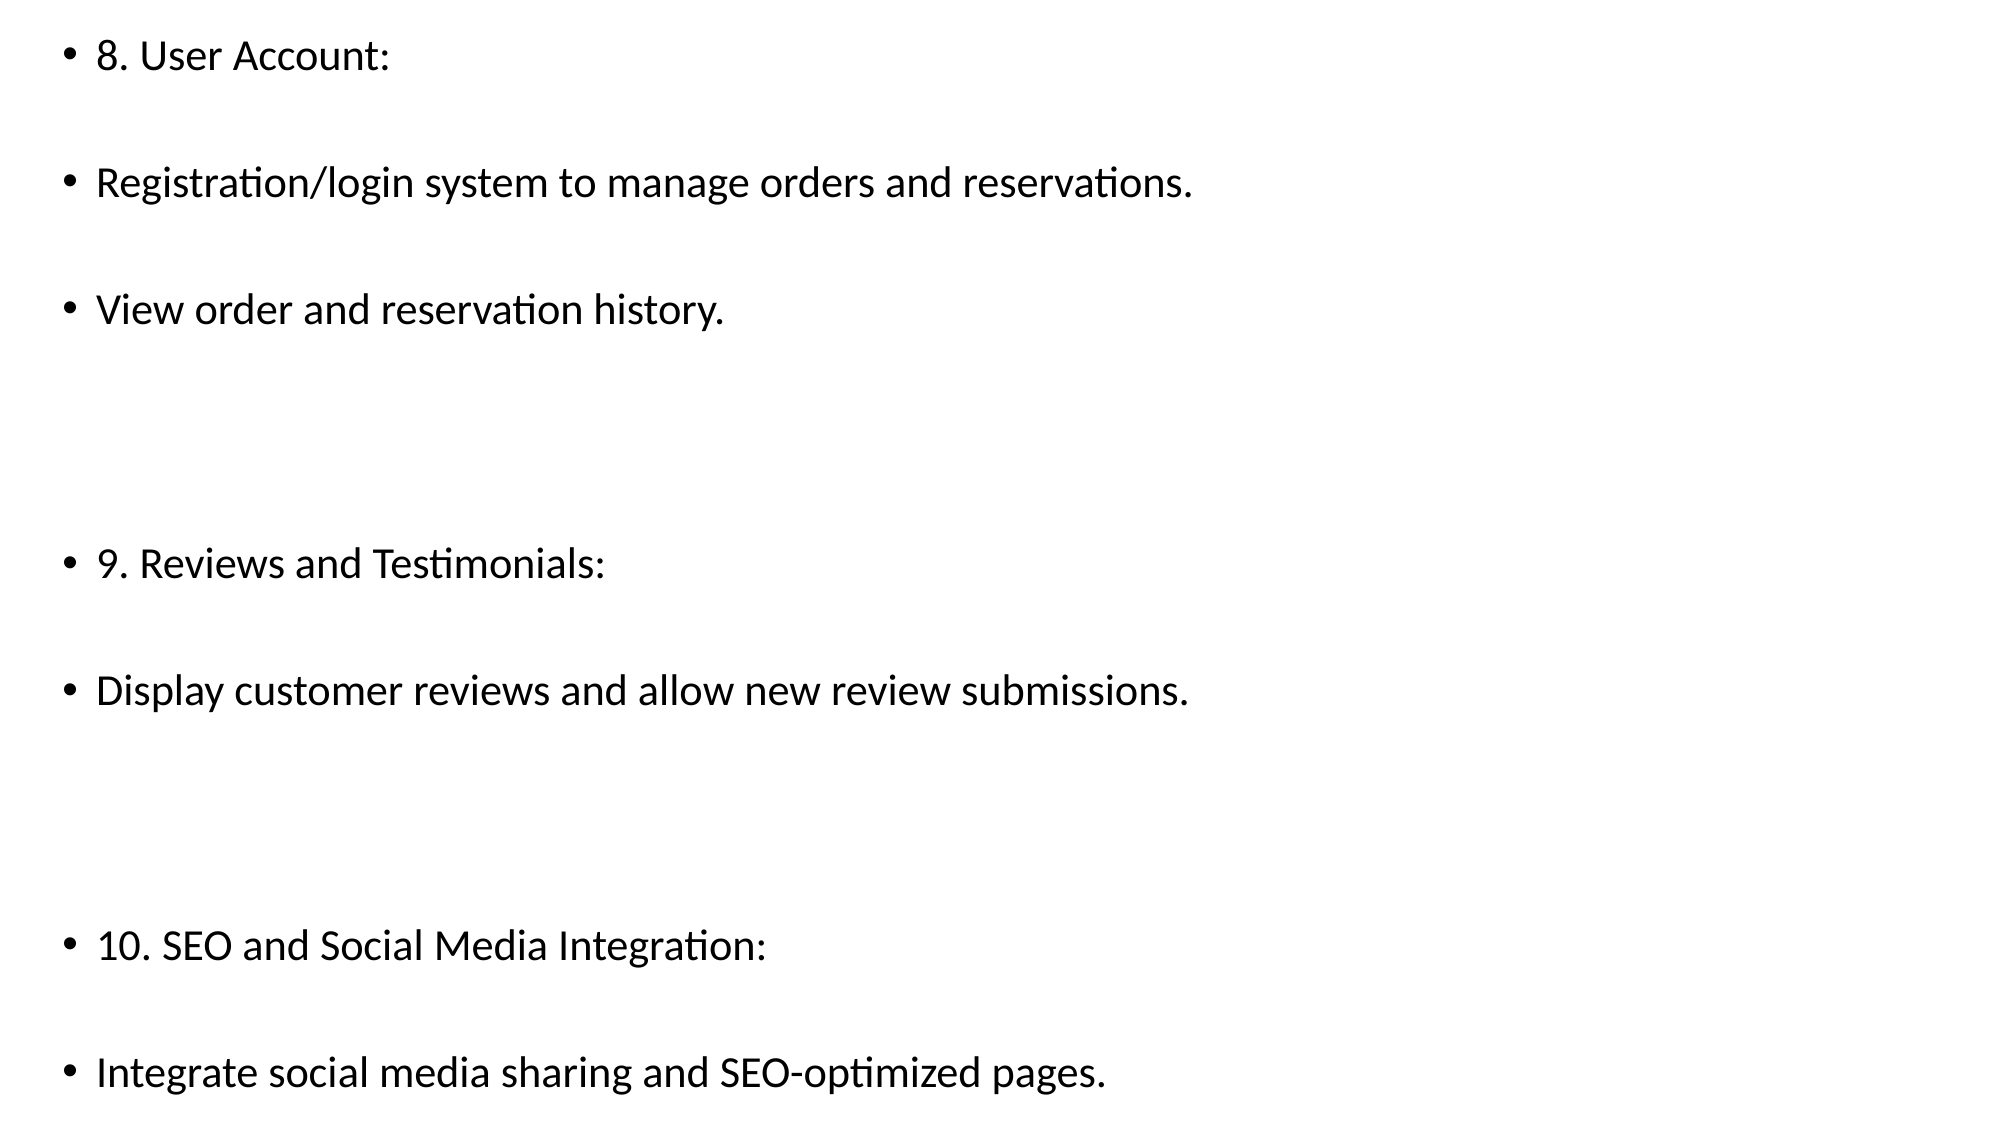

8. User Account:

Registration/login system to manage orders and reservations.

View order and reservation history.

9. Reviews and Testimonials:

Display customer reviews and allow new review submissions.

10. SEO and Social Media Integration:

Integrate social media sharing and SEO-optimized pages.